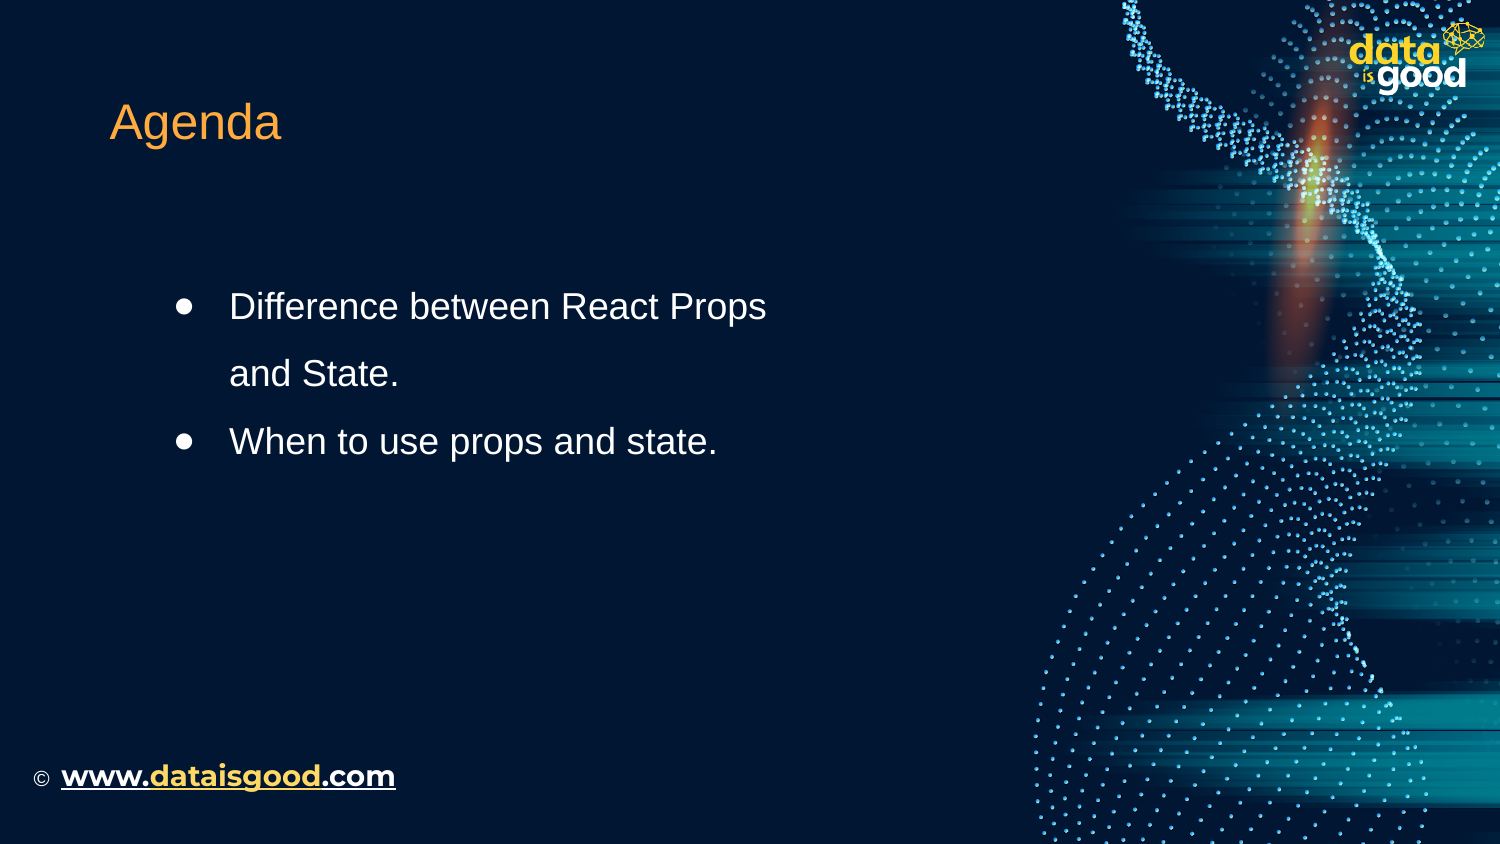

# Agenda
Difference between React Props and State.
When to use props and state.